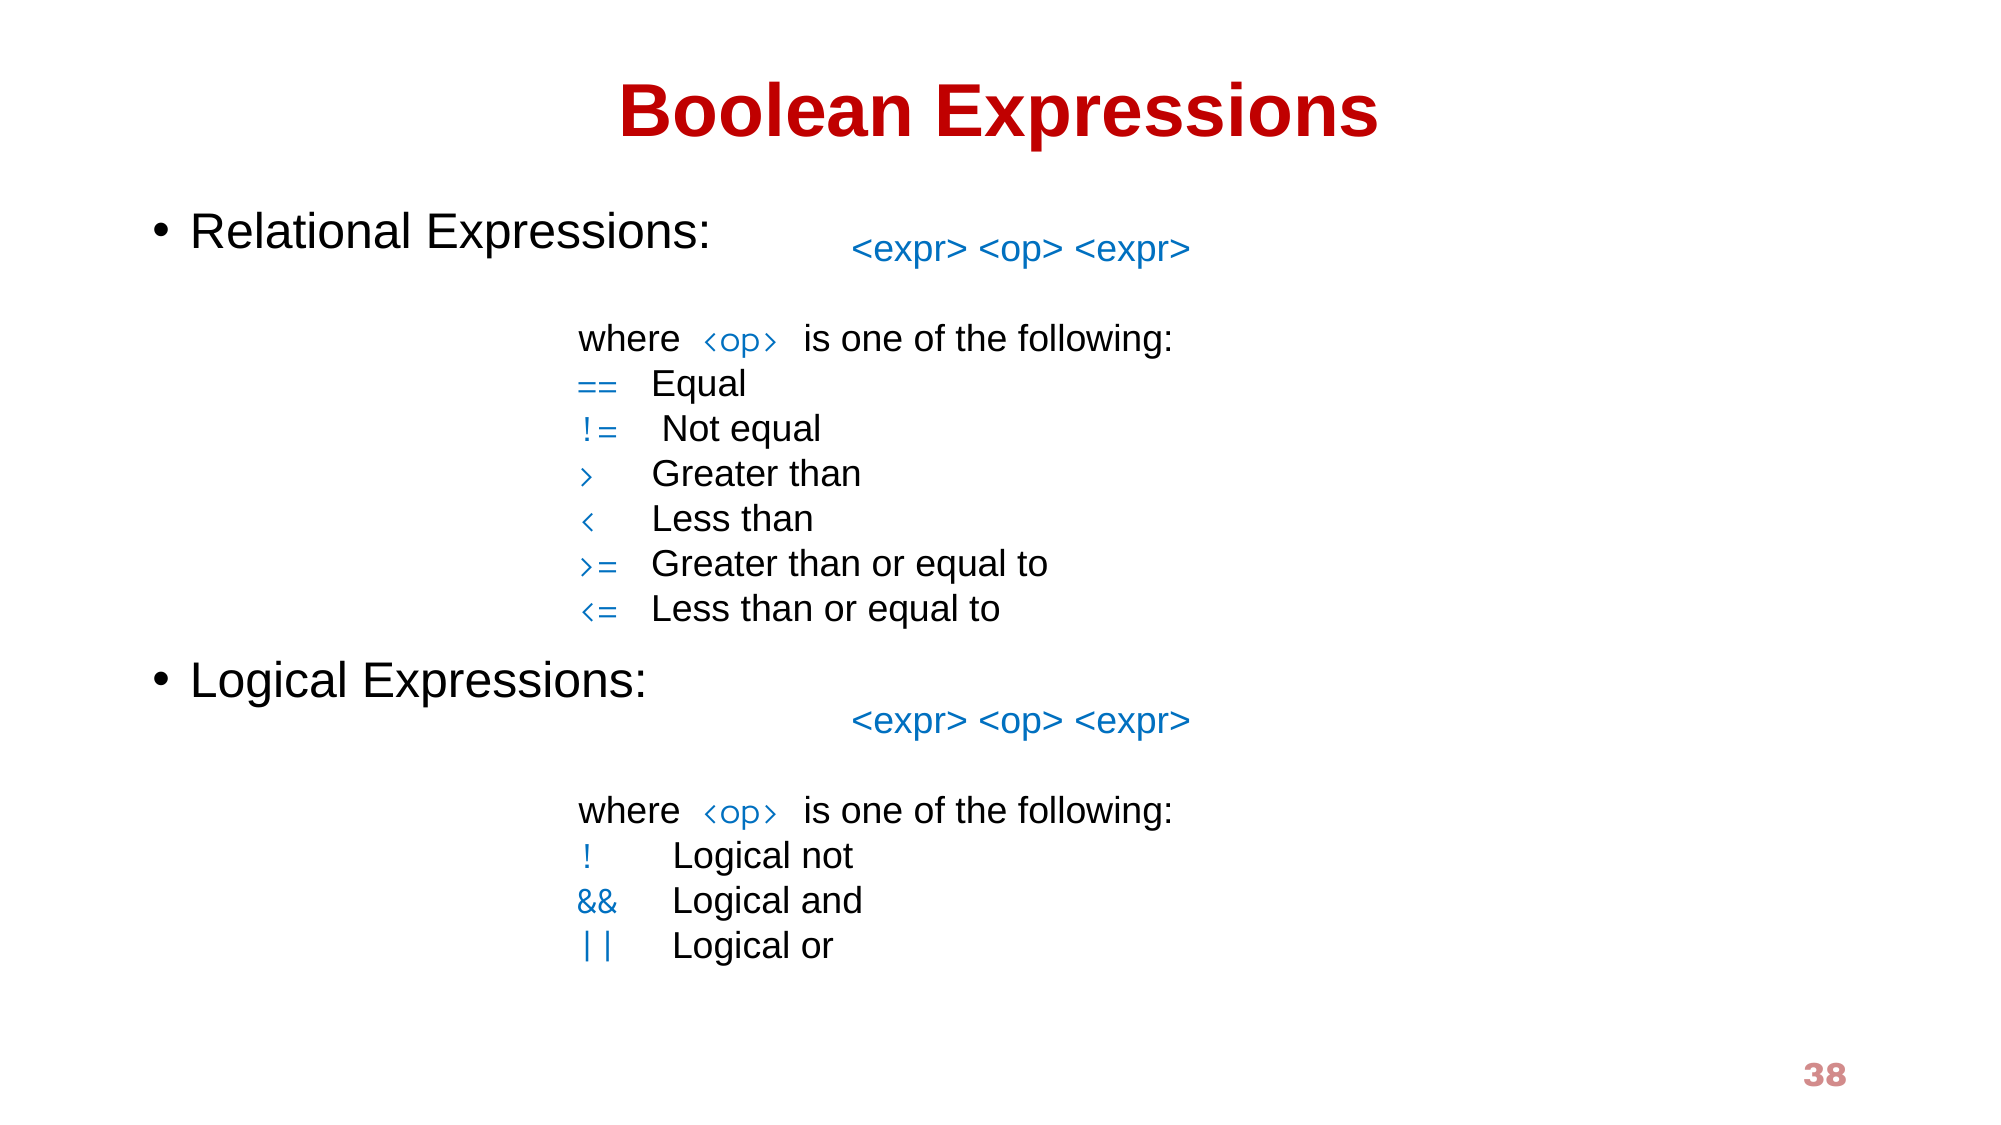

# Boolean Expressions
Relational Expressions:

Logical Expressions:
<expr> <op> <expr>

where <op> is one of the following:
==   Equal
!=    Not equal
>     Greater than
<     Less than
>=   Greater than or equal to
<=   Less than or equal to
<expr> <op> <expr>

where <op> is one of the following:
!       Logical not
&&     Logical and
||     Logical or
38